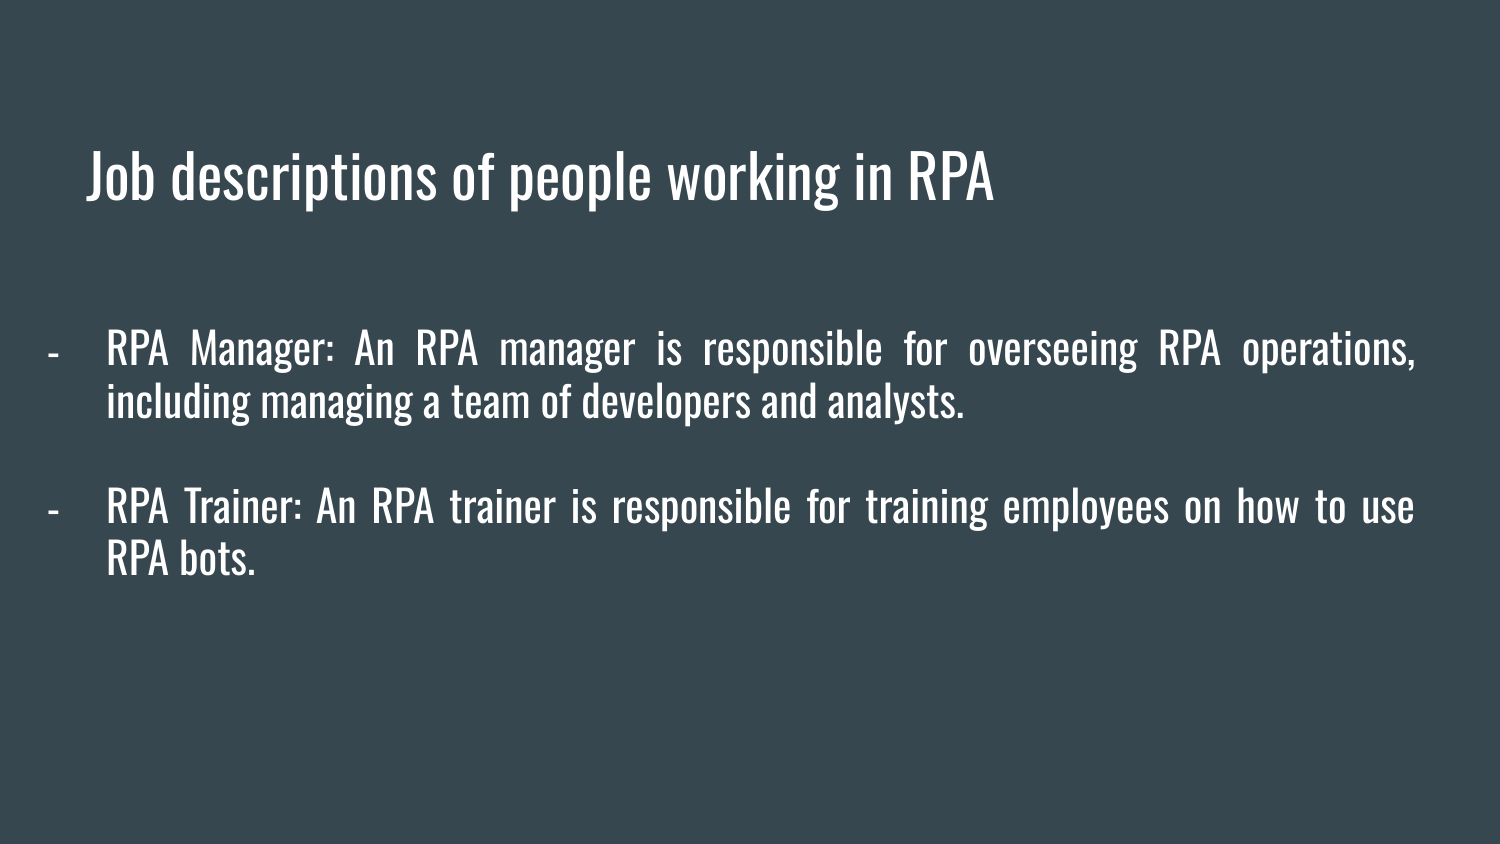

# Job descriptions of people working in RPA

RPA Manager: An RPA manager is responsible for overseeing RPA operations, including managing a team of developers and analysts.

RPA Trainer: An RPA trainer is responsible for training employees on how to use RPA bots.